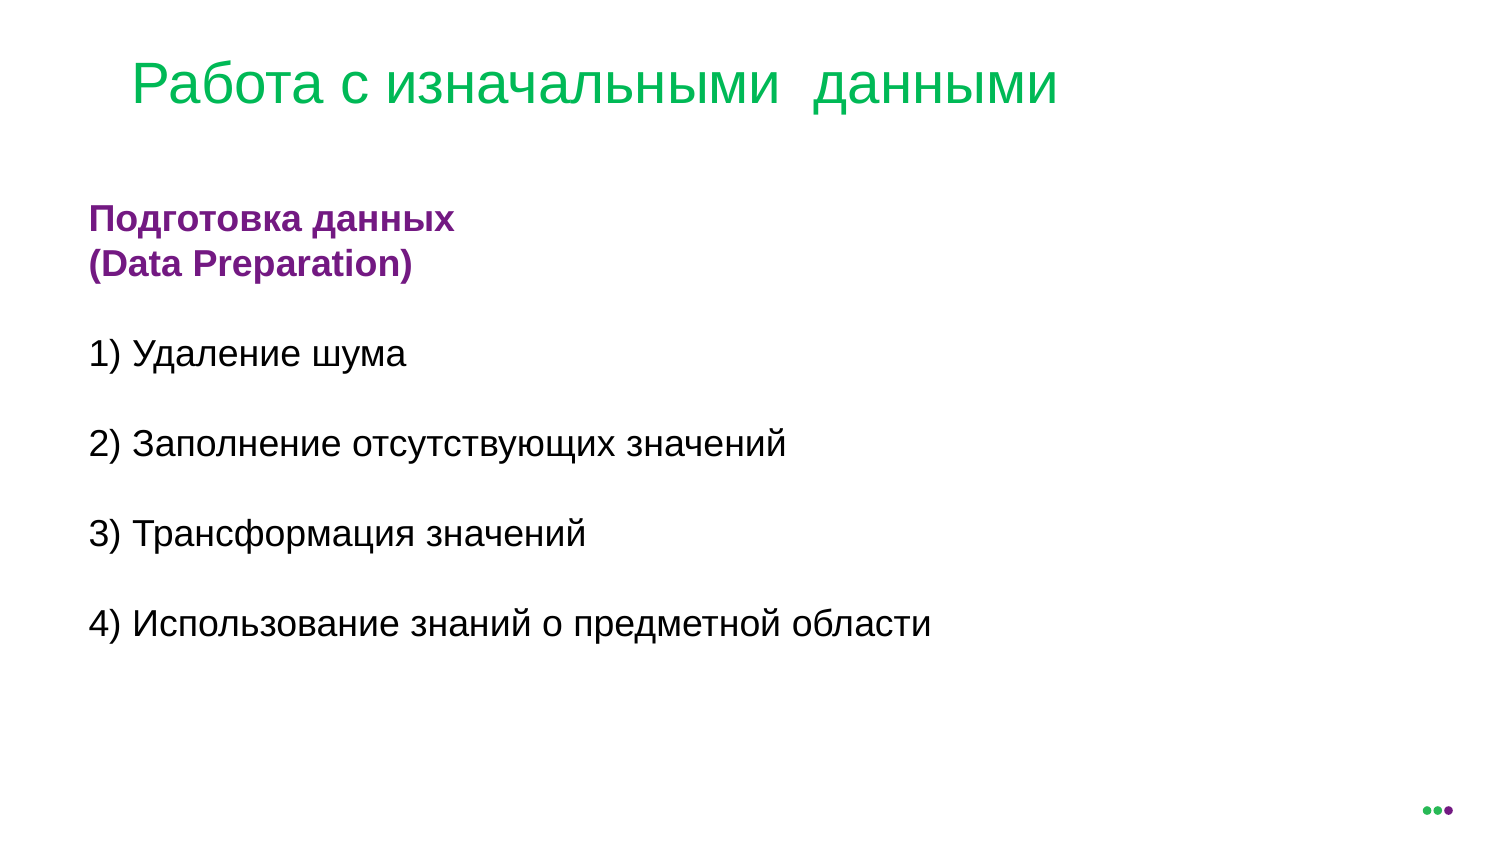

Работа с изначальными  данными
Подготовка данных
(Data Preparation)

1) Удаление шума

2) Заполнение отсутствующих значений

3) Трансформация значений

4) Использование знаний о предметной области